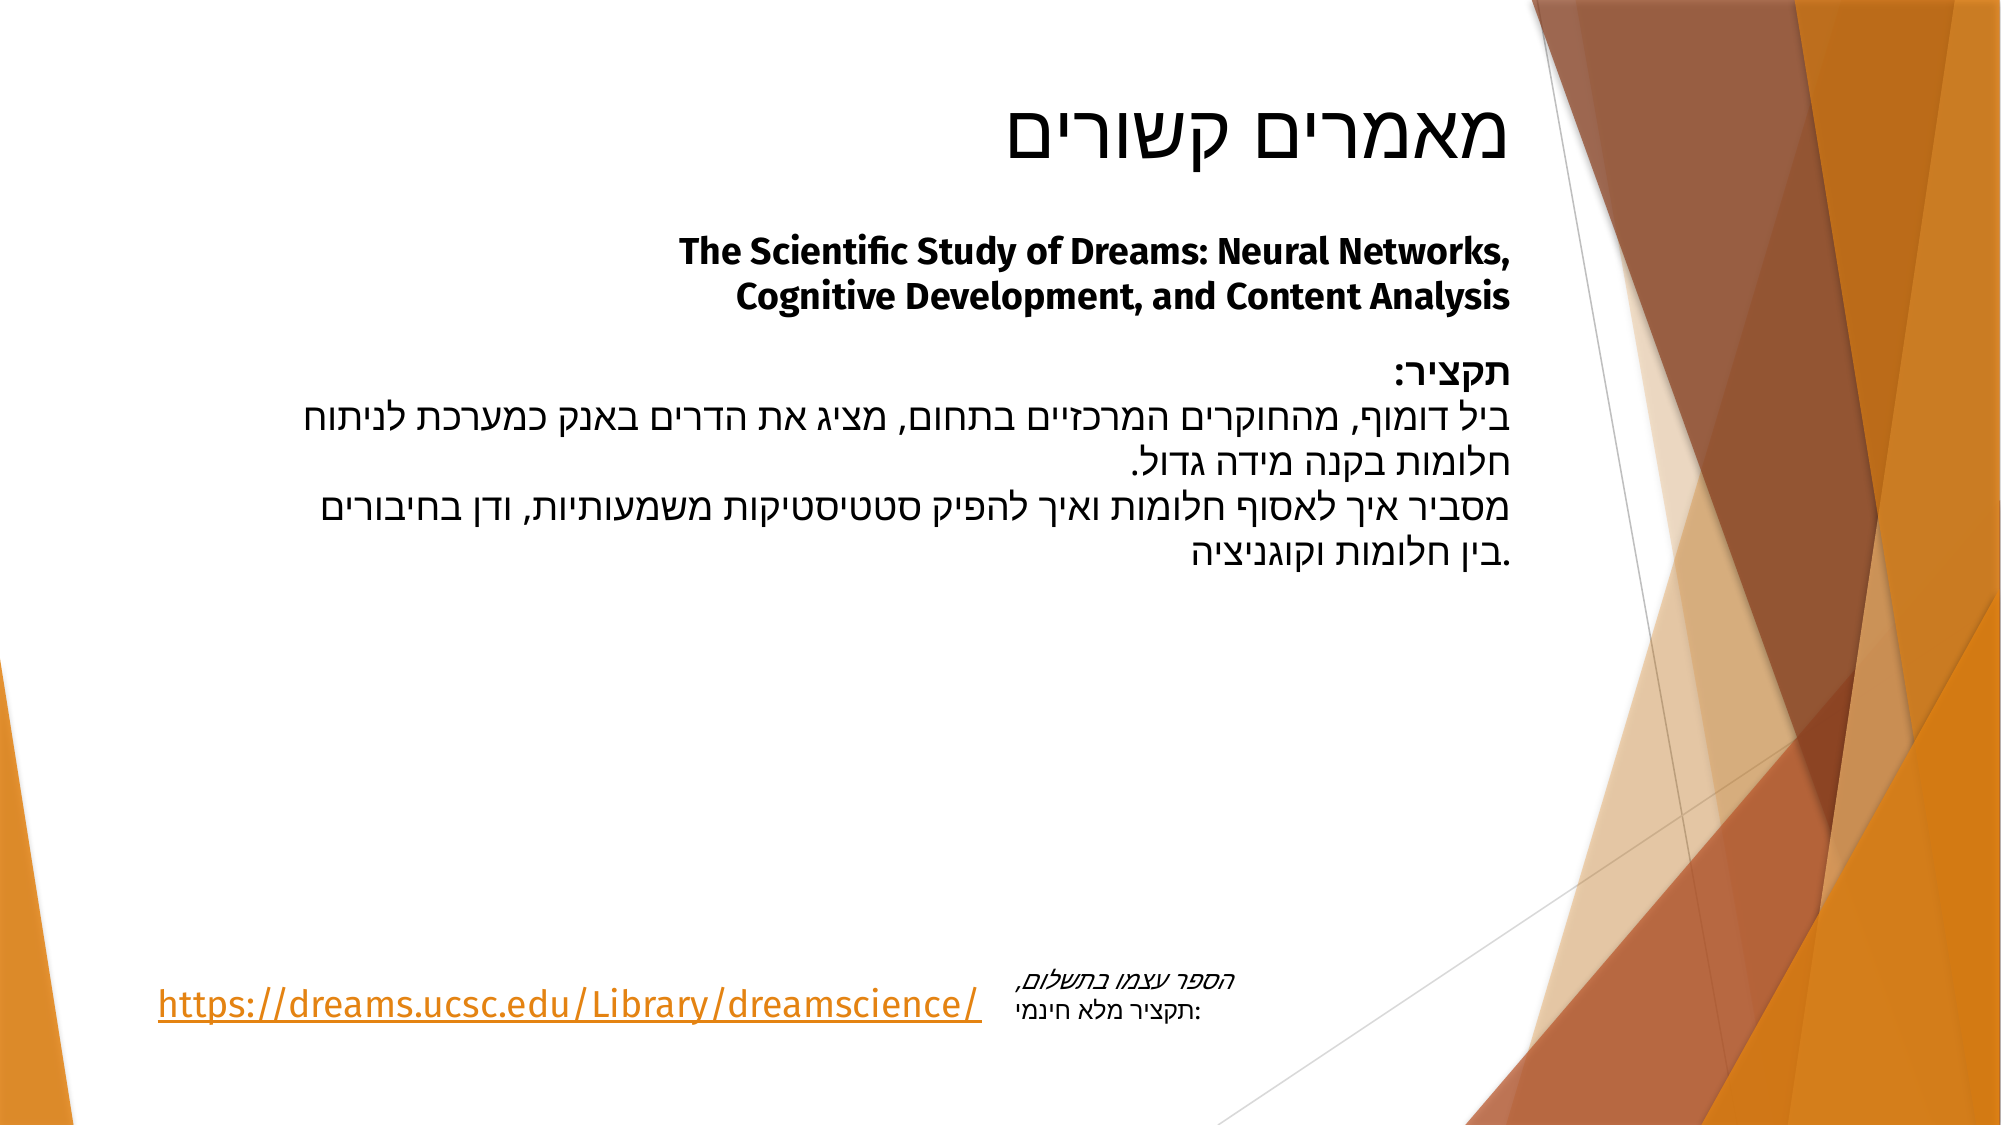

מאמרים קשורים
The Scientific Study of Dreams: Neural Networks, Cognitive Development, and Content Analysis
תקציר:
ביל דומוף, מהחוקרים המרכזיים בתחום, מציג את הדרים באנק כמערכת לניתוח חלומות בקנה מידה גדול.
מסביר איך לאסוף חלומות ואיך להפיק סטטיסטיקות משמעותיות, ודן בחיבורים בין חלומות וקוגניציה.
הספר עצמו בתשלום,
תקציר מלא חינמי:
https://dreams.ucsc.edu/Library/dreamscience/